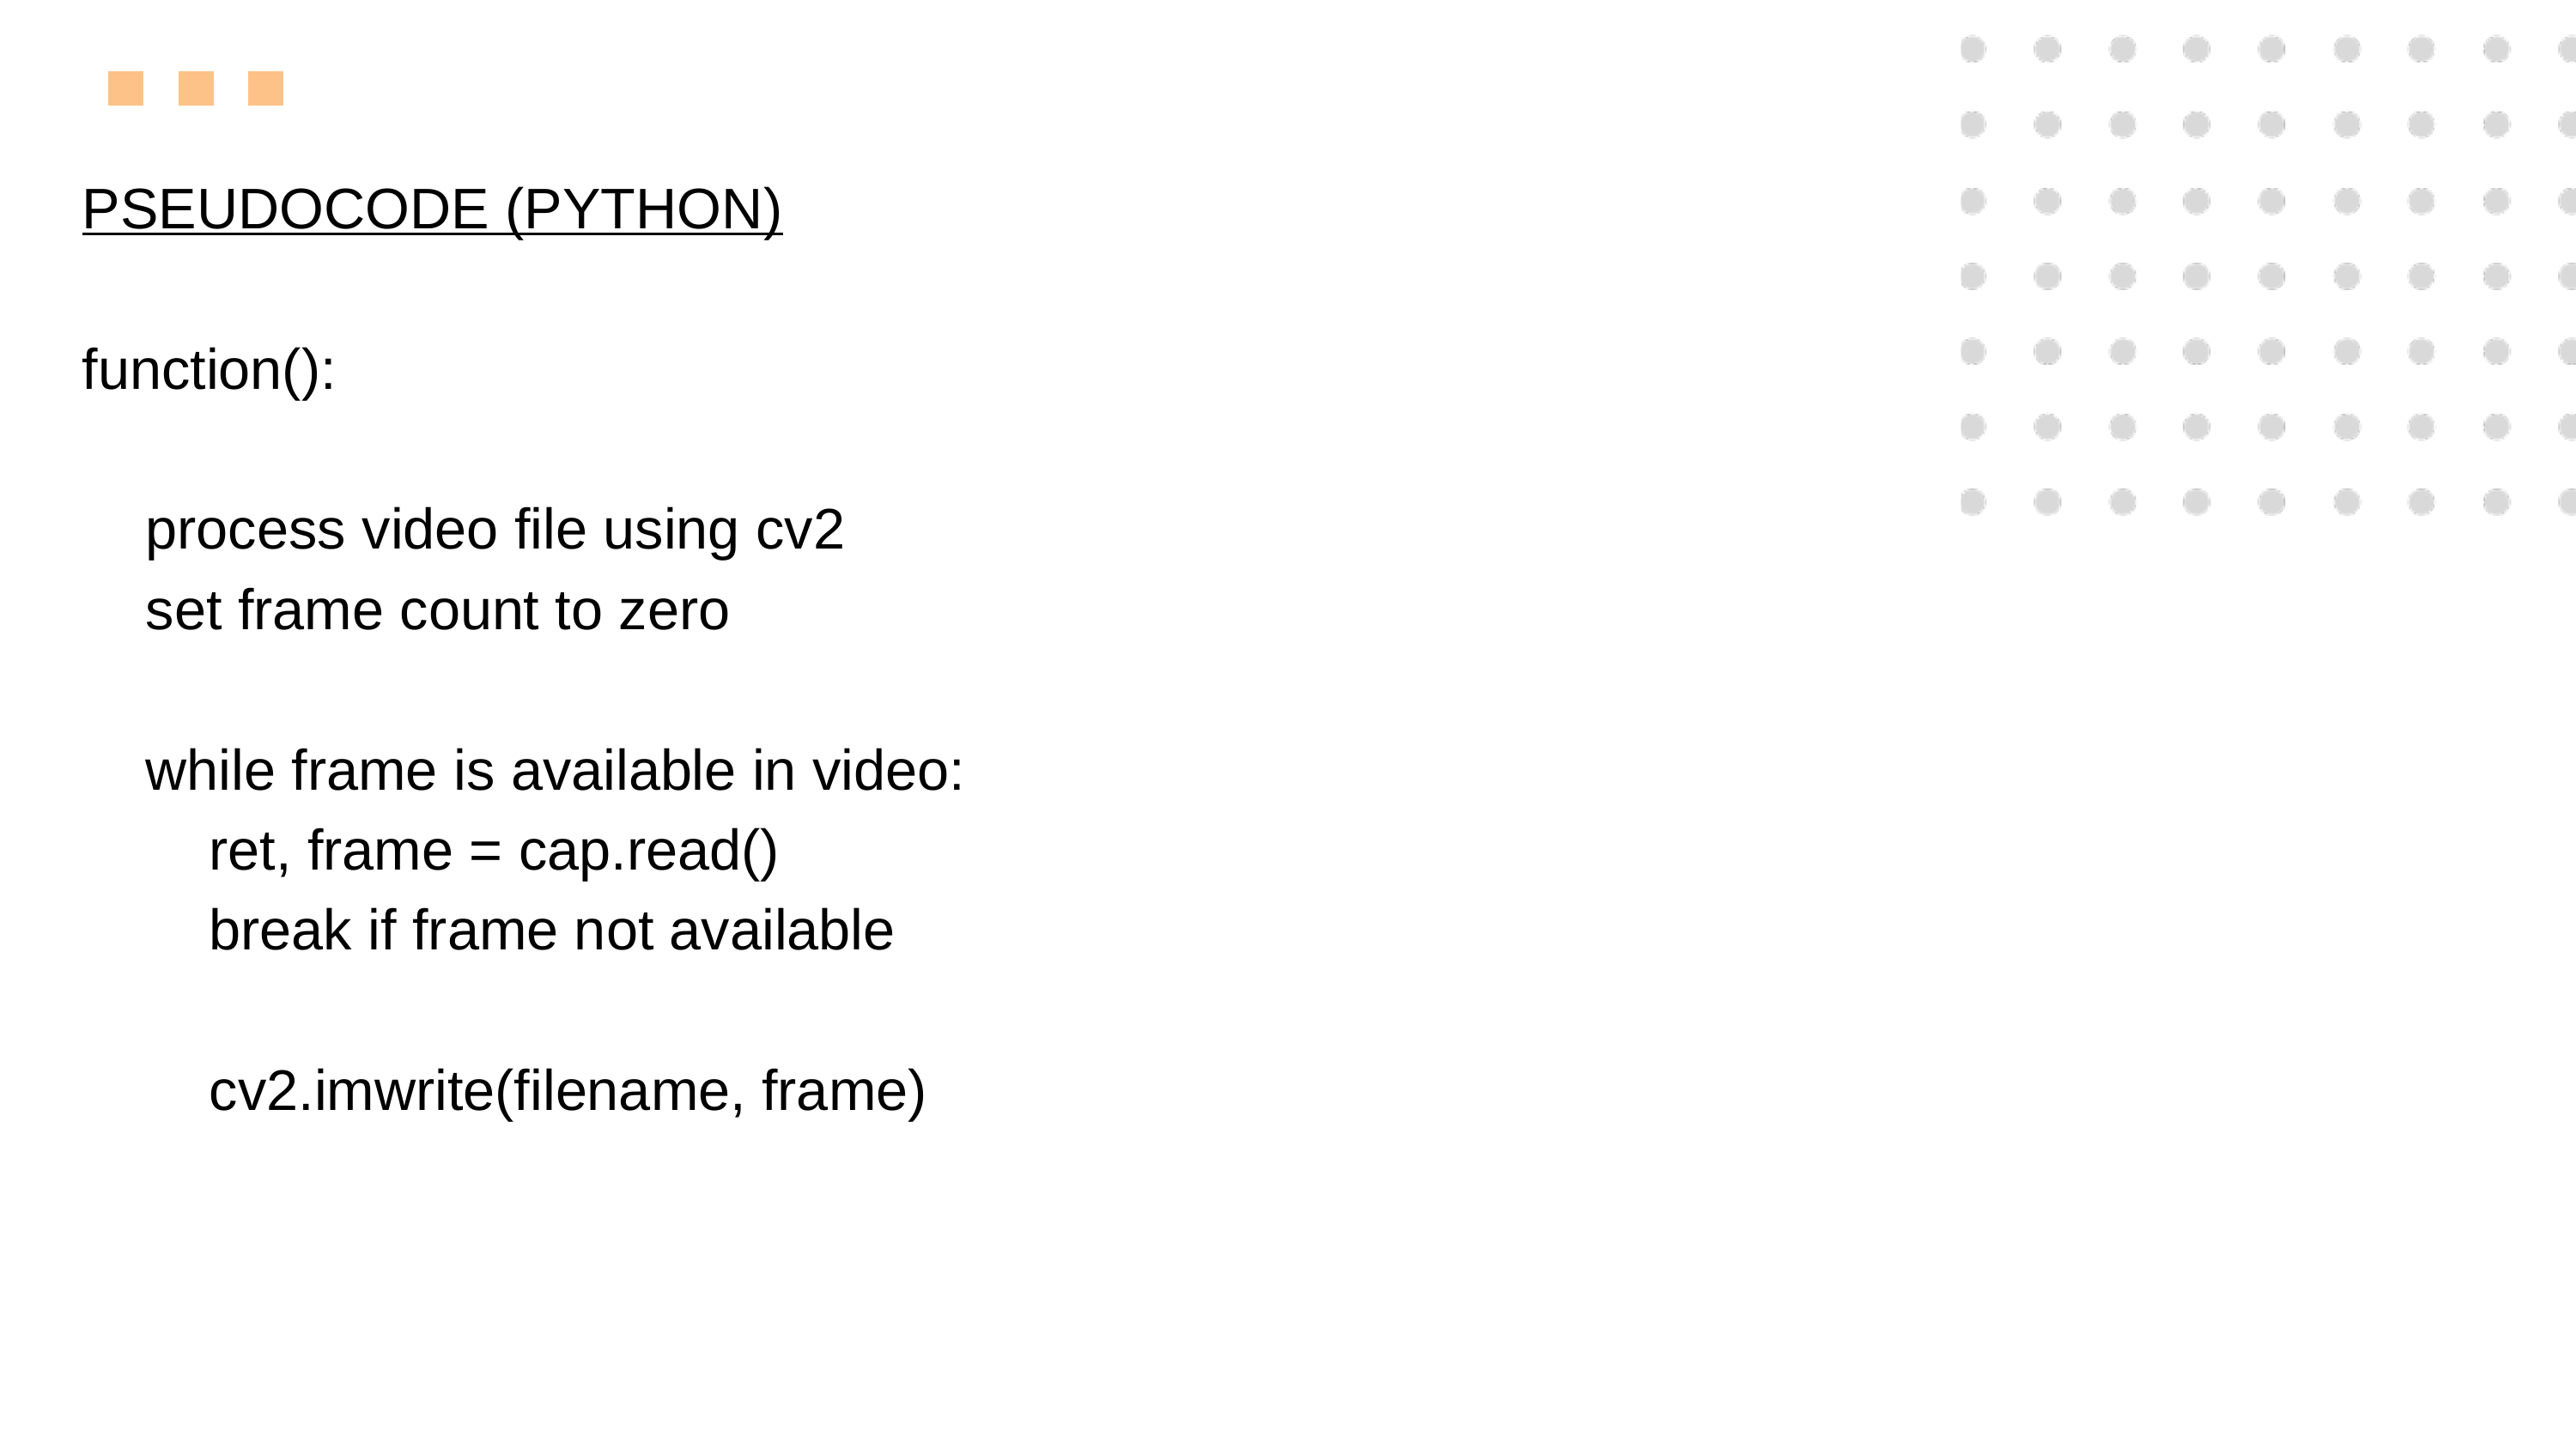

PSEUDOCODE (PYTHON)

function():

    process video file using cv2
    set frame count to zero

    while frame is available in video:
        ret, frame = cap.read()
        break if frame not available

        cv2.imwrite(filename, frame)